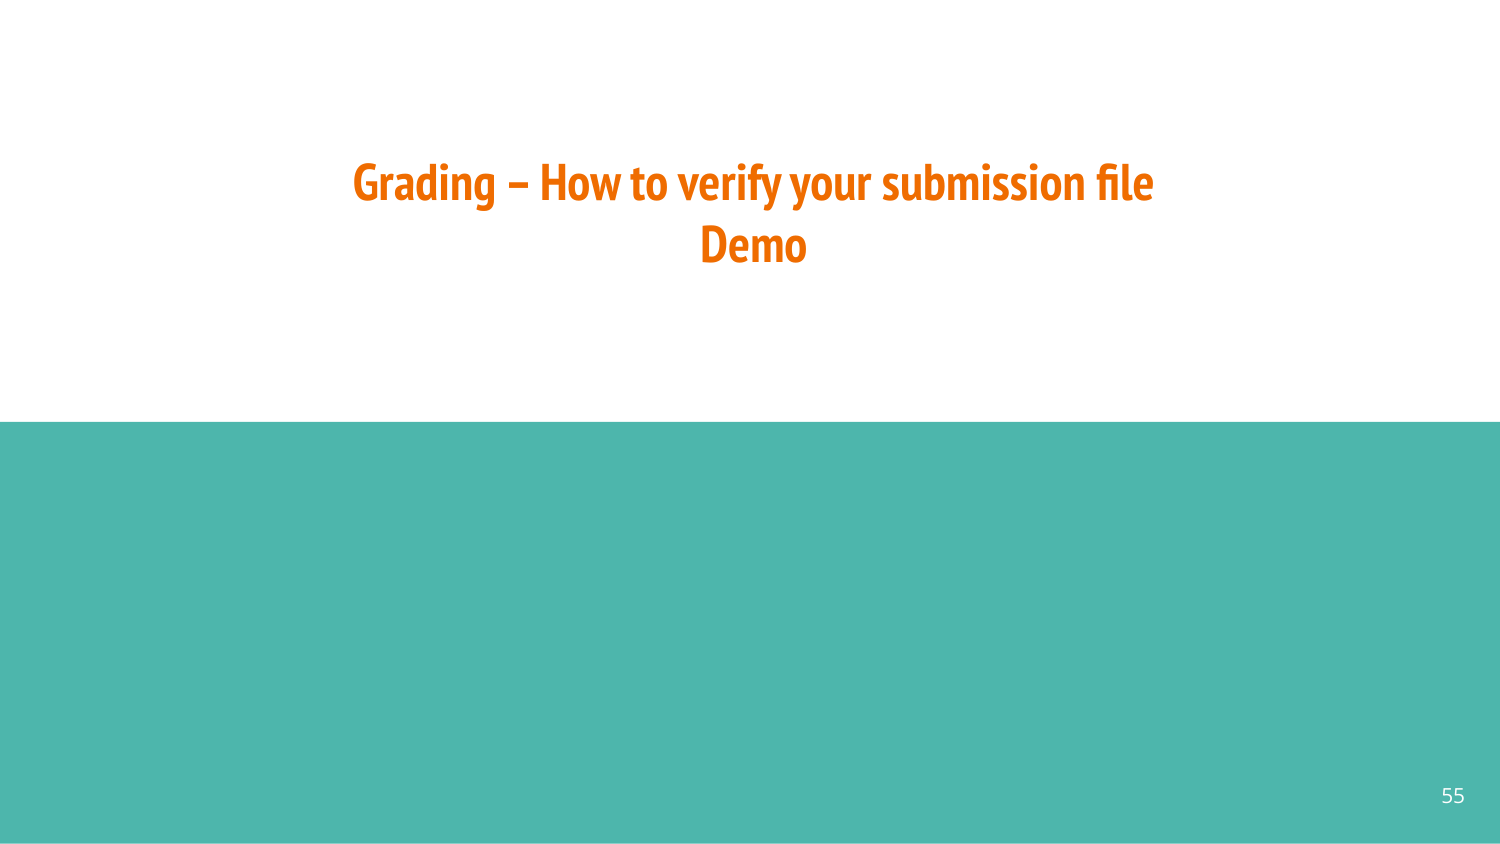

# Grading – How to verify your submission file
Demo
55